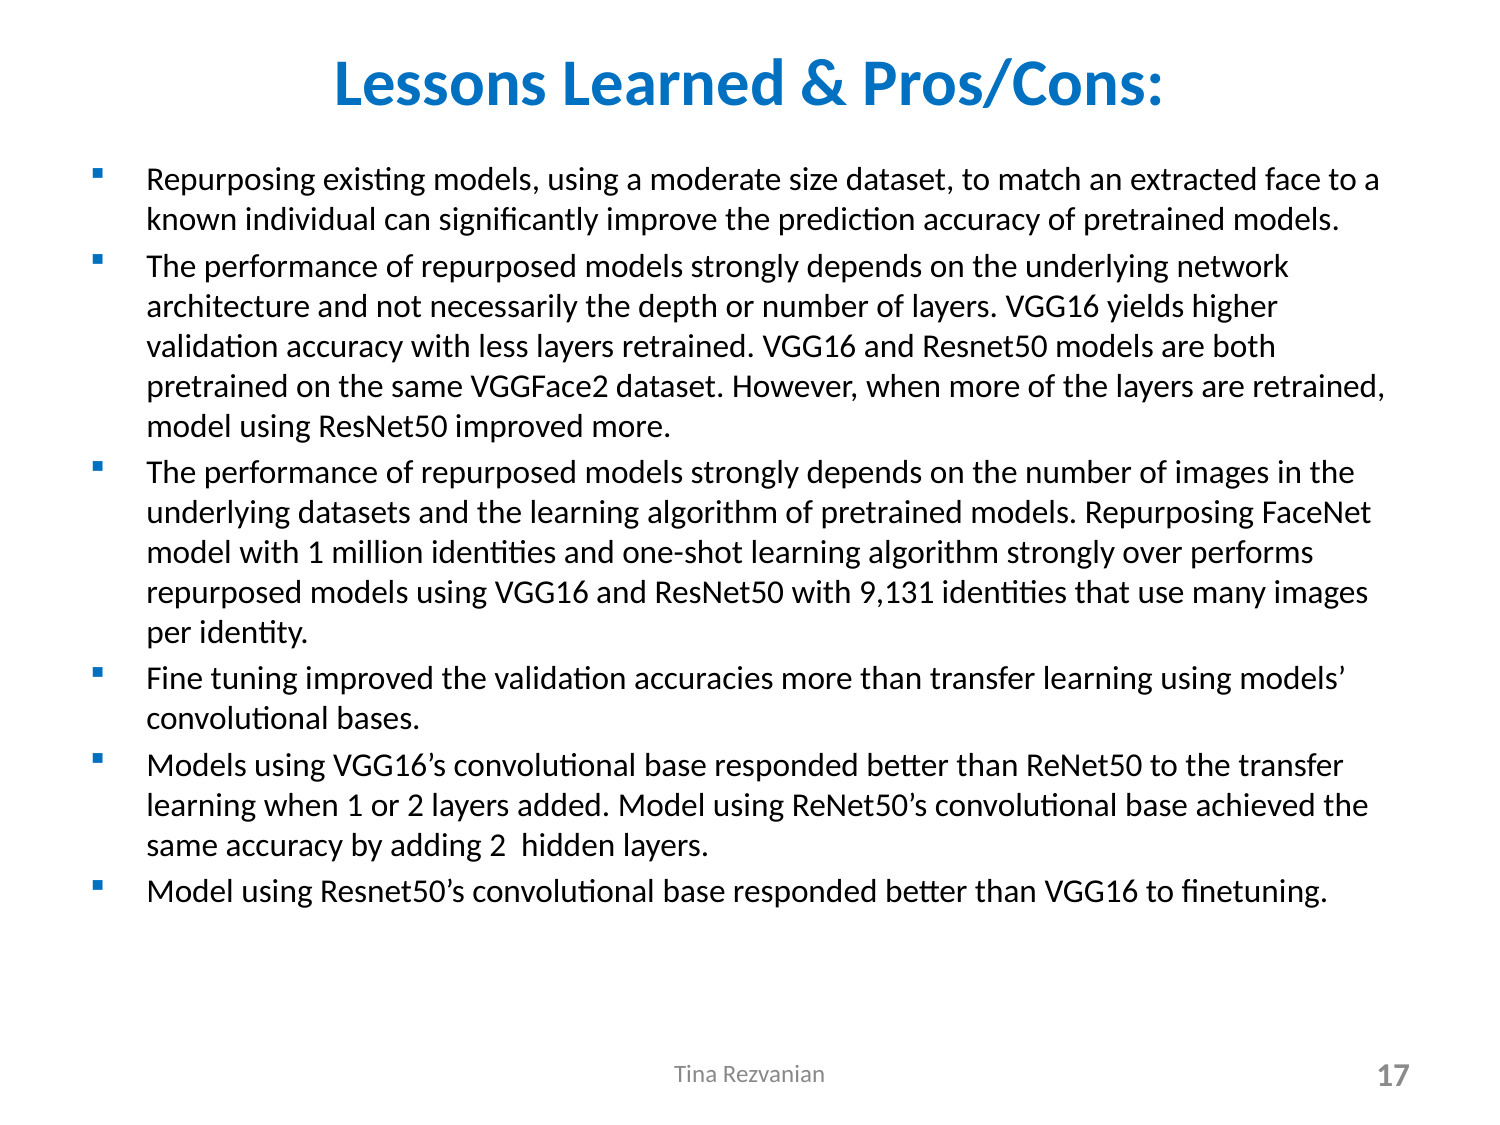

# Lessons Learned & Pros/Cons:
Repurposing existing models, using a moderate size dataset, to match an extracted face to a known individual can significantly improve the prediction accuracy of pretrained models.
The performance of repurposed models strongly depends on the underlying network architecture and not necessarily the depth or number of layers. VGG16 yields higher validation accuracy with less layers retrained. VGG16 and Resnet50 models are both pretrained on the same VGGFace2 dataset. However, when more of the layers are retrained, model using ResNet50 improved more.
The performance of repurposed models strongly depends on the number of images in the underlying datasets and the learning algorithm of pretrained models. Repurposing FaceNet model with 1 million identities and one-shot learning algorithm strongly over performs repurposed models using VGG16 and ResNet50 with 9,131 identities that use many images per identity.
Fine tuning improved the validation accuracies more than transfer learning using models’ convolutional bases.
Models using VGG16’s convolutional base responded better than ReNet50 to the transfer learning when 1 or 2 layers added. Model using ReNet50’s convolutional base achieved the same accuracy by adding 2  hidden layers.
Model using Resnet50’s convolutional base responded better than VGG16 to finetuning.

Tina Rezvanian
17